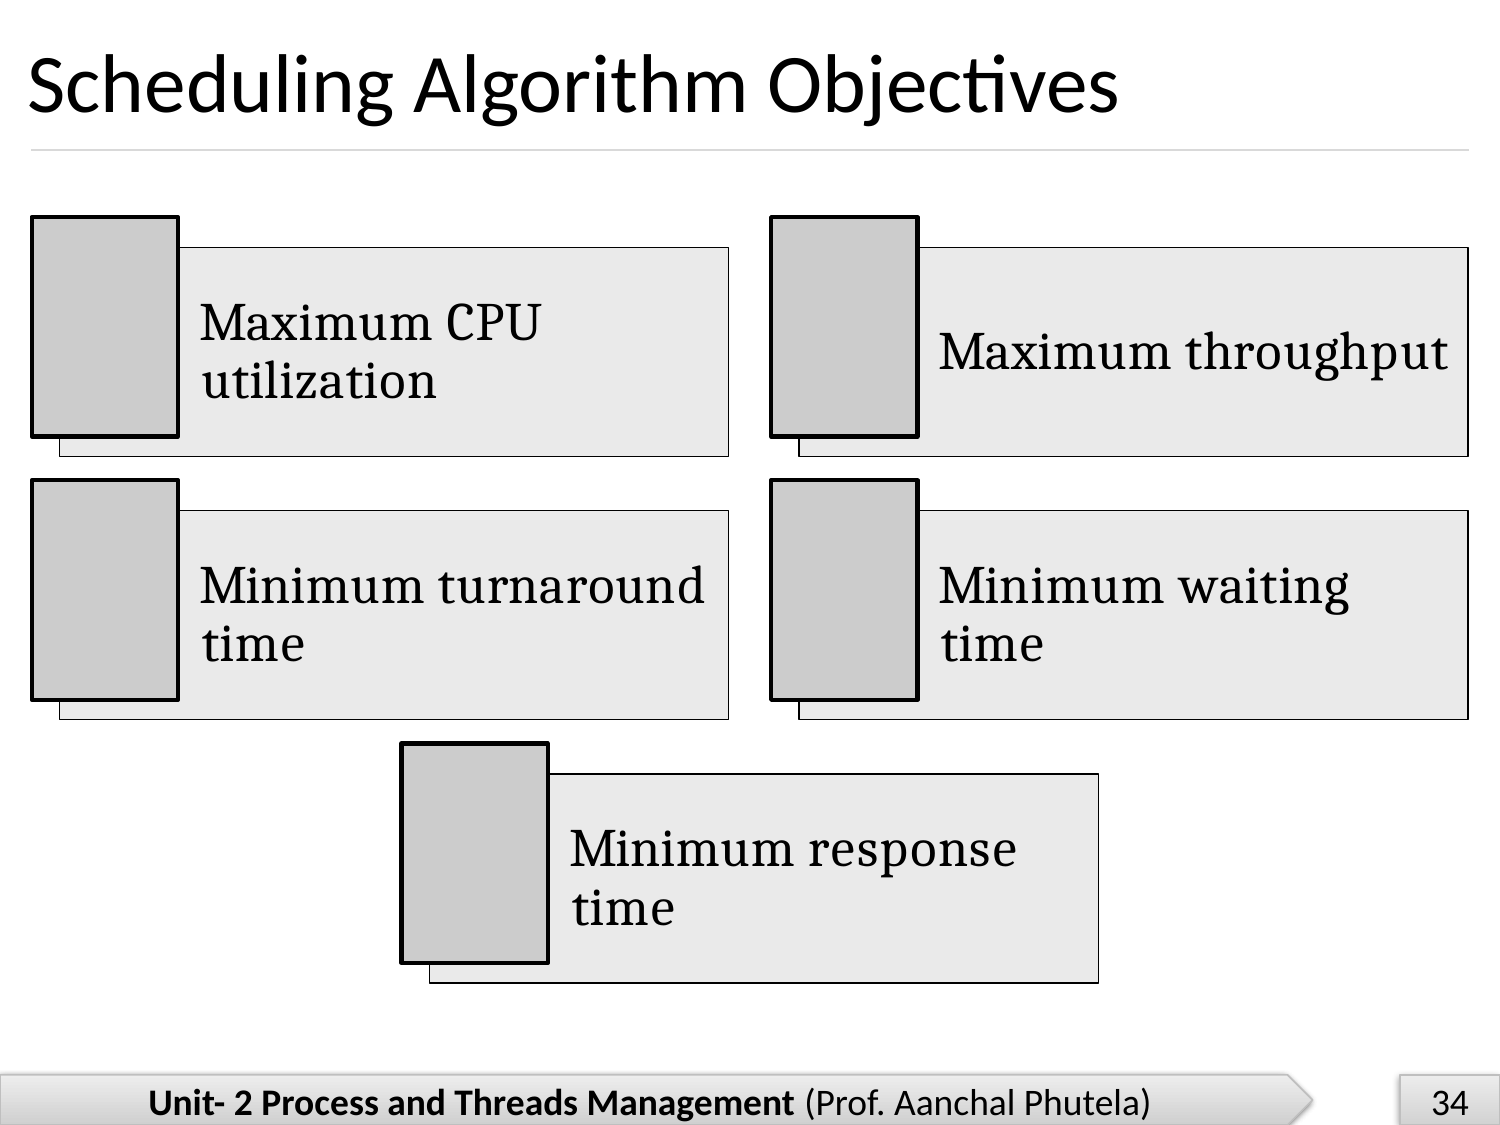

# Scheduling Algorithm Objectives
Maximum CPU utilization
Maximum throughput
Minimum turnaround time
Minimum waiting time
Minimum response time